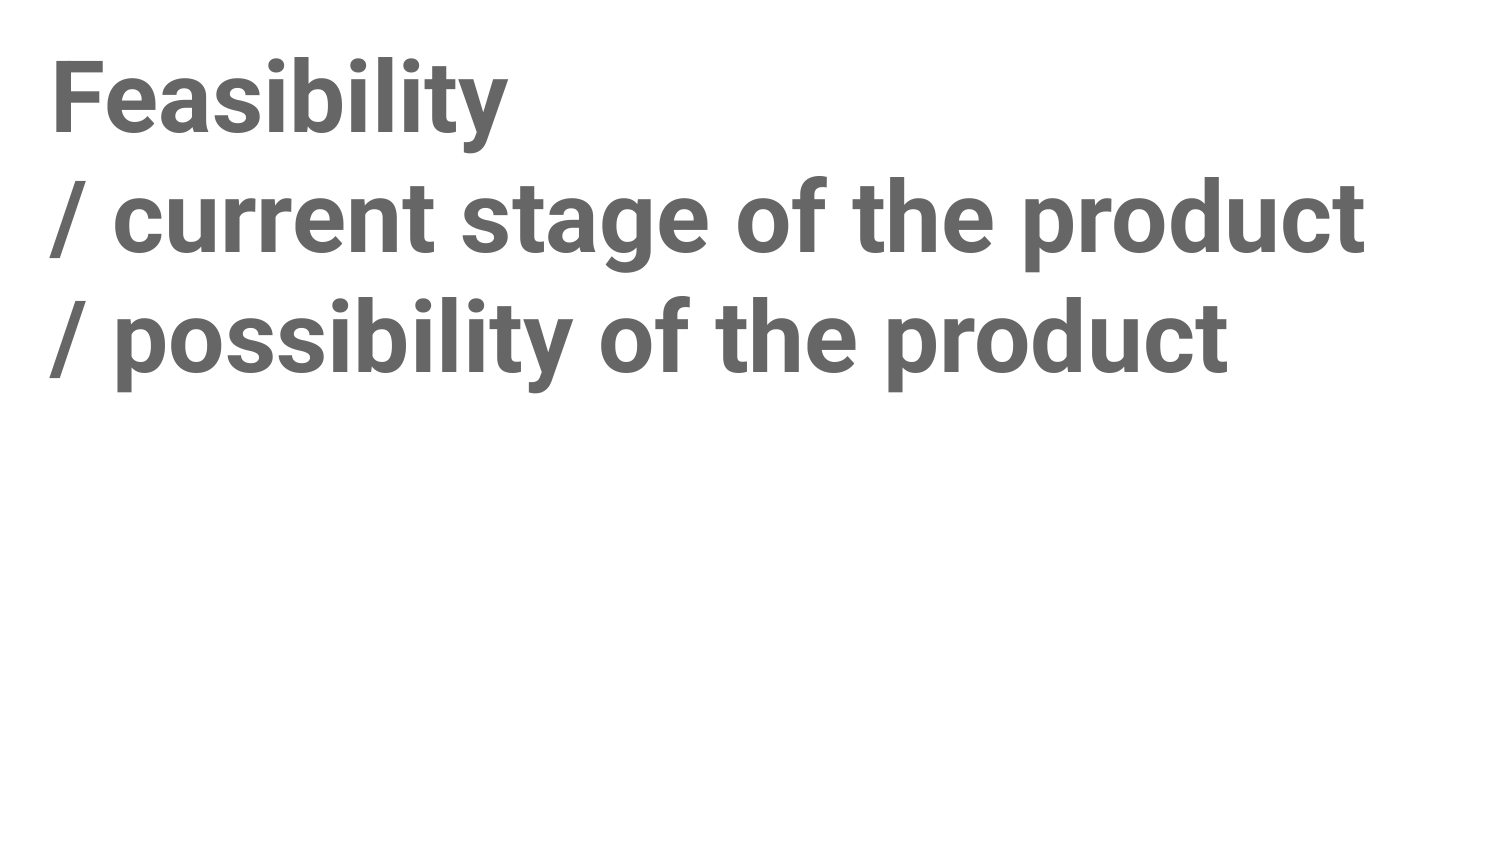

Feasibility
/ current stage of the product
/ possibility of the product